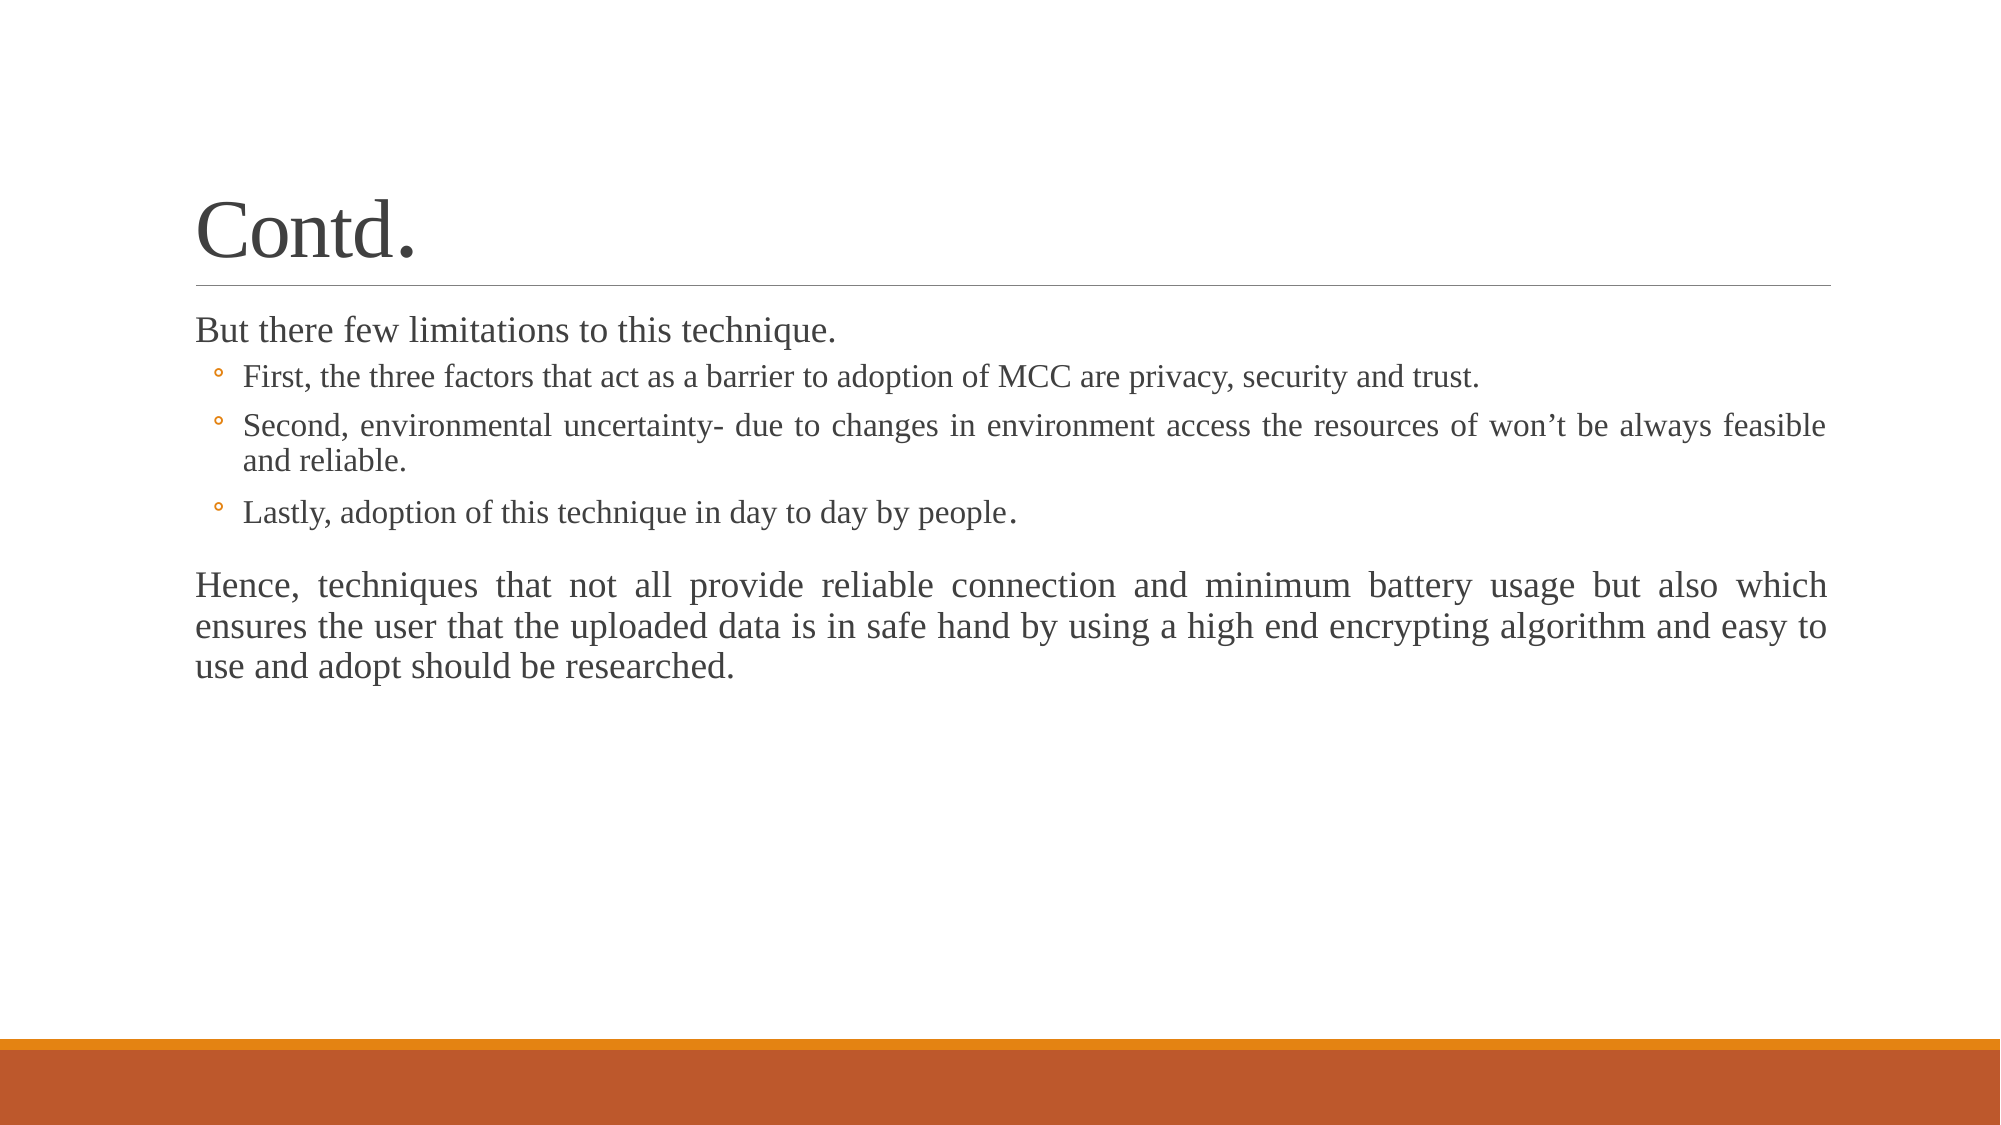

# Contd.
But there few limitations to this technique.
First, the three factors that act as a barrier to adoption of MCC are privacy, security and trust.
Second, environmental uncertainty- due to changes in environment access the resources of won’t be always feasible and reliable.
Lastly, adoption of this technique in day to day by people.
Hence, techniques that not all provide reliable connection and minimum battery usage but also which ensures the user that the uploaded data is in safe hand by using a high end encrypting algorithm and easy to use and adopt should be researched.